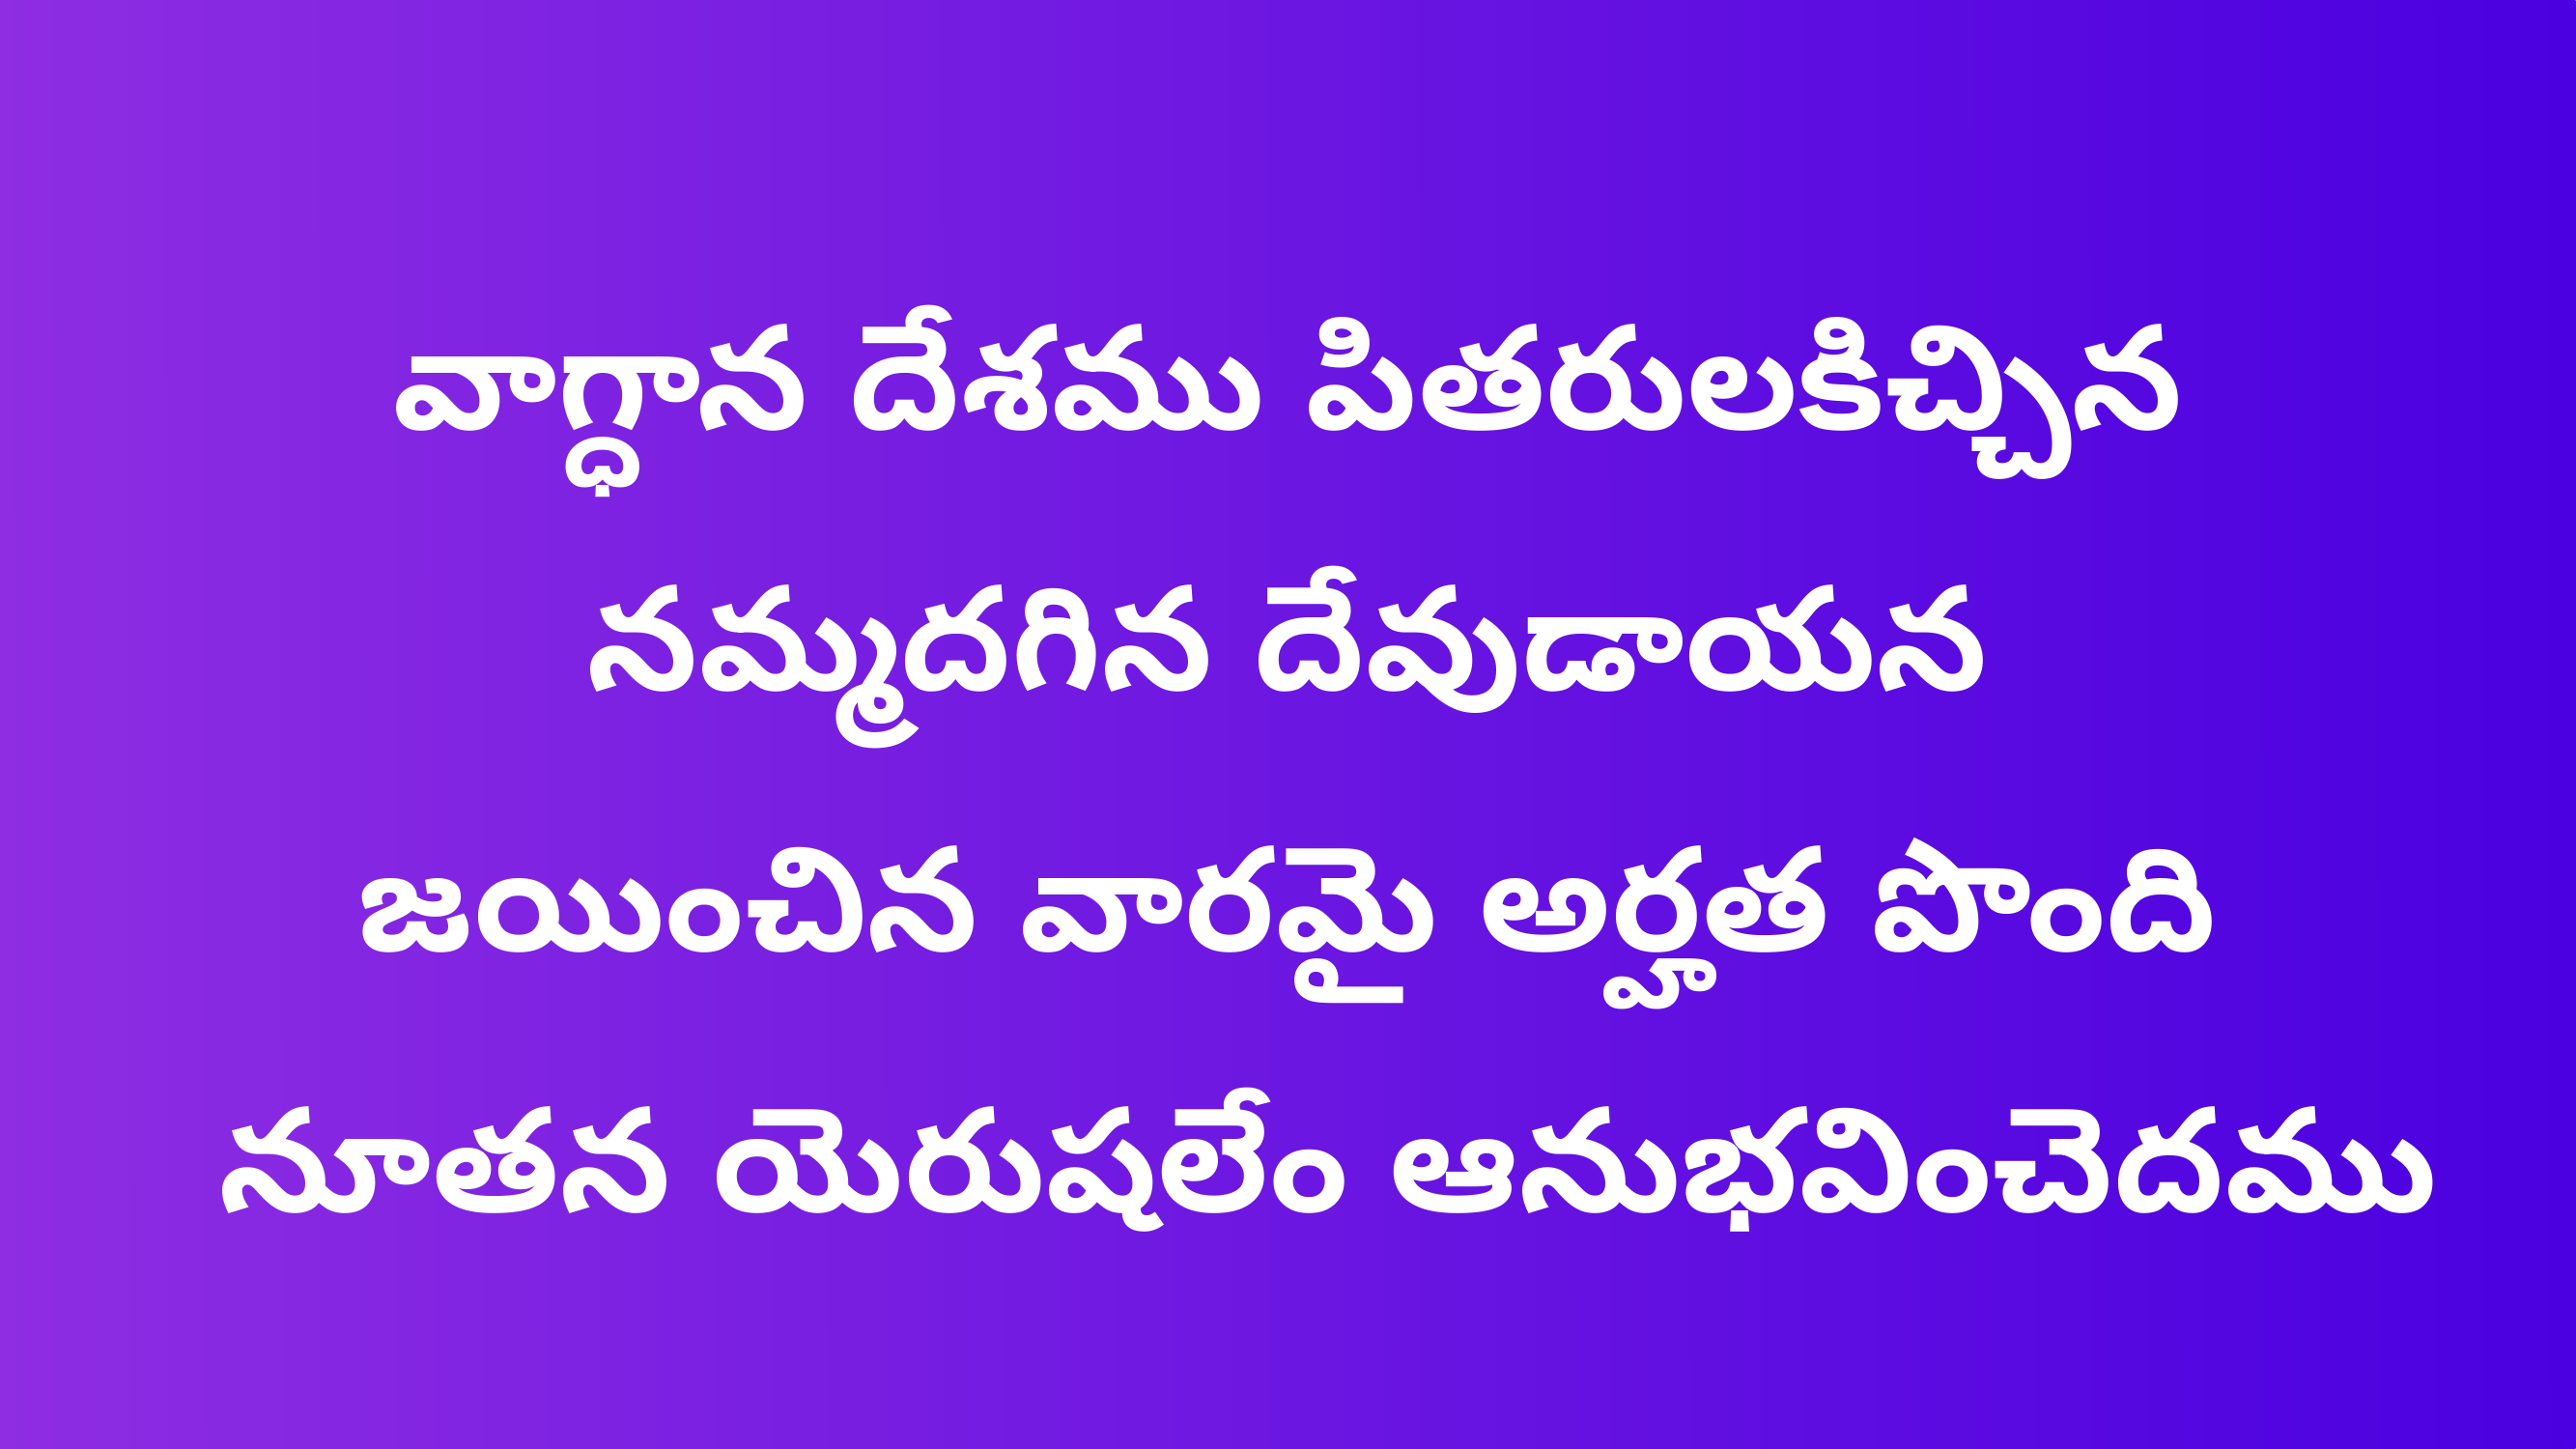

వాగ్ధాన దేశము పితరులకిచ్చిన
నమ్మదగిన దేవుడాయన
జయించిన వారమై అర్హత పొంది
  నూతన యెరుషలేం ఆనుభవించెదము